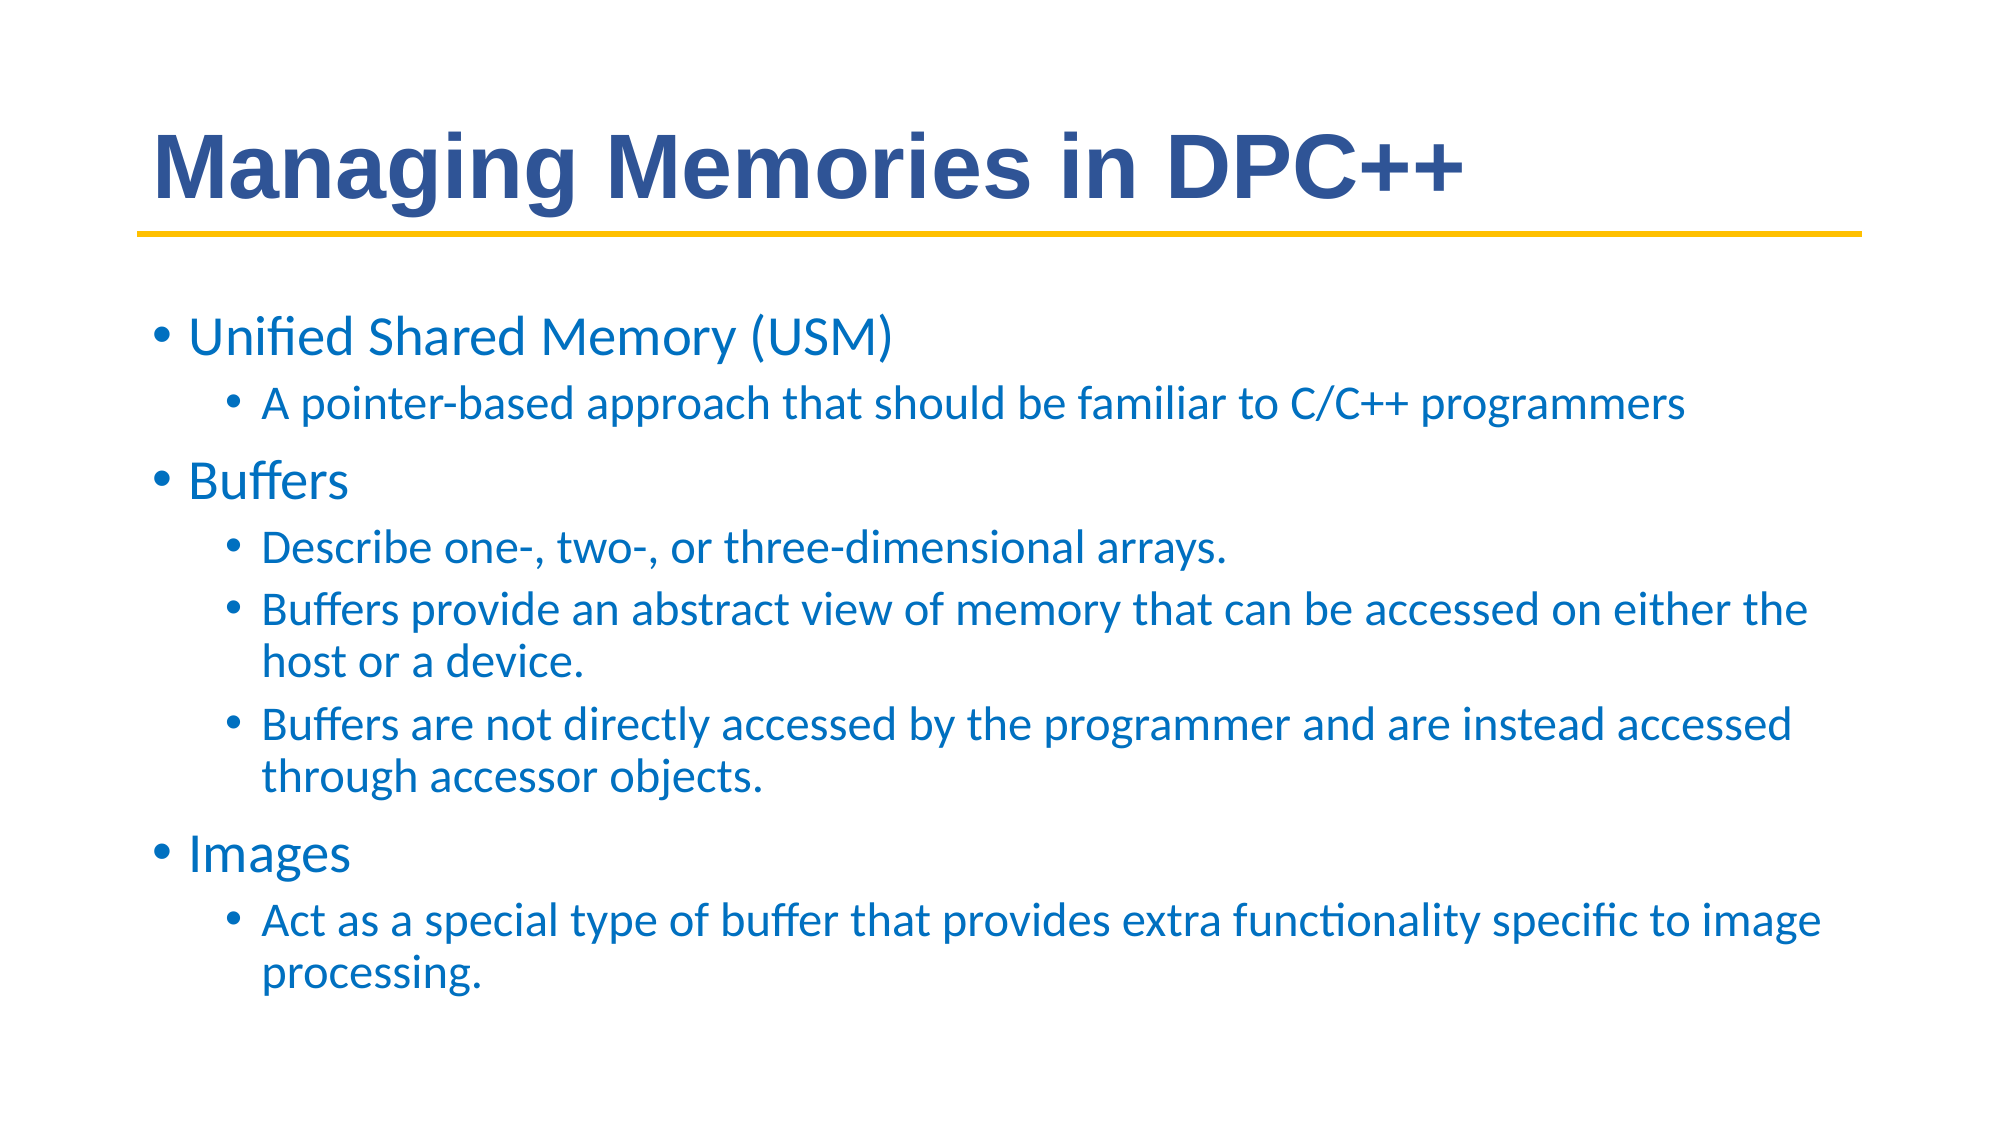

# Managing Memories in DPC++
Unified Shared Memory (USM)
A pointer-based approach that should be familiar to C/C++ programmers
Buffers
Describe one-, two-, or three-dimensional arrays.
Buffers provide an abstract view of memory that can be accessed on either the host or a device.
Buffers are not directly accessed by the programmer and are instead accessed through accessor objects.
Images
Act as a special type of buffer that provides extra functionality specific to image processing.